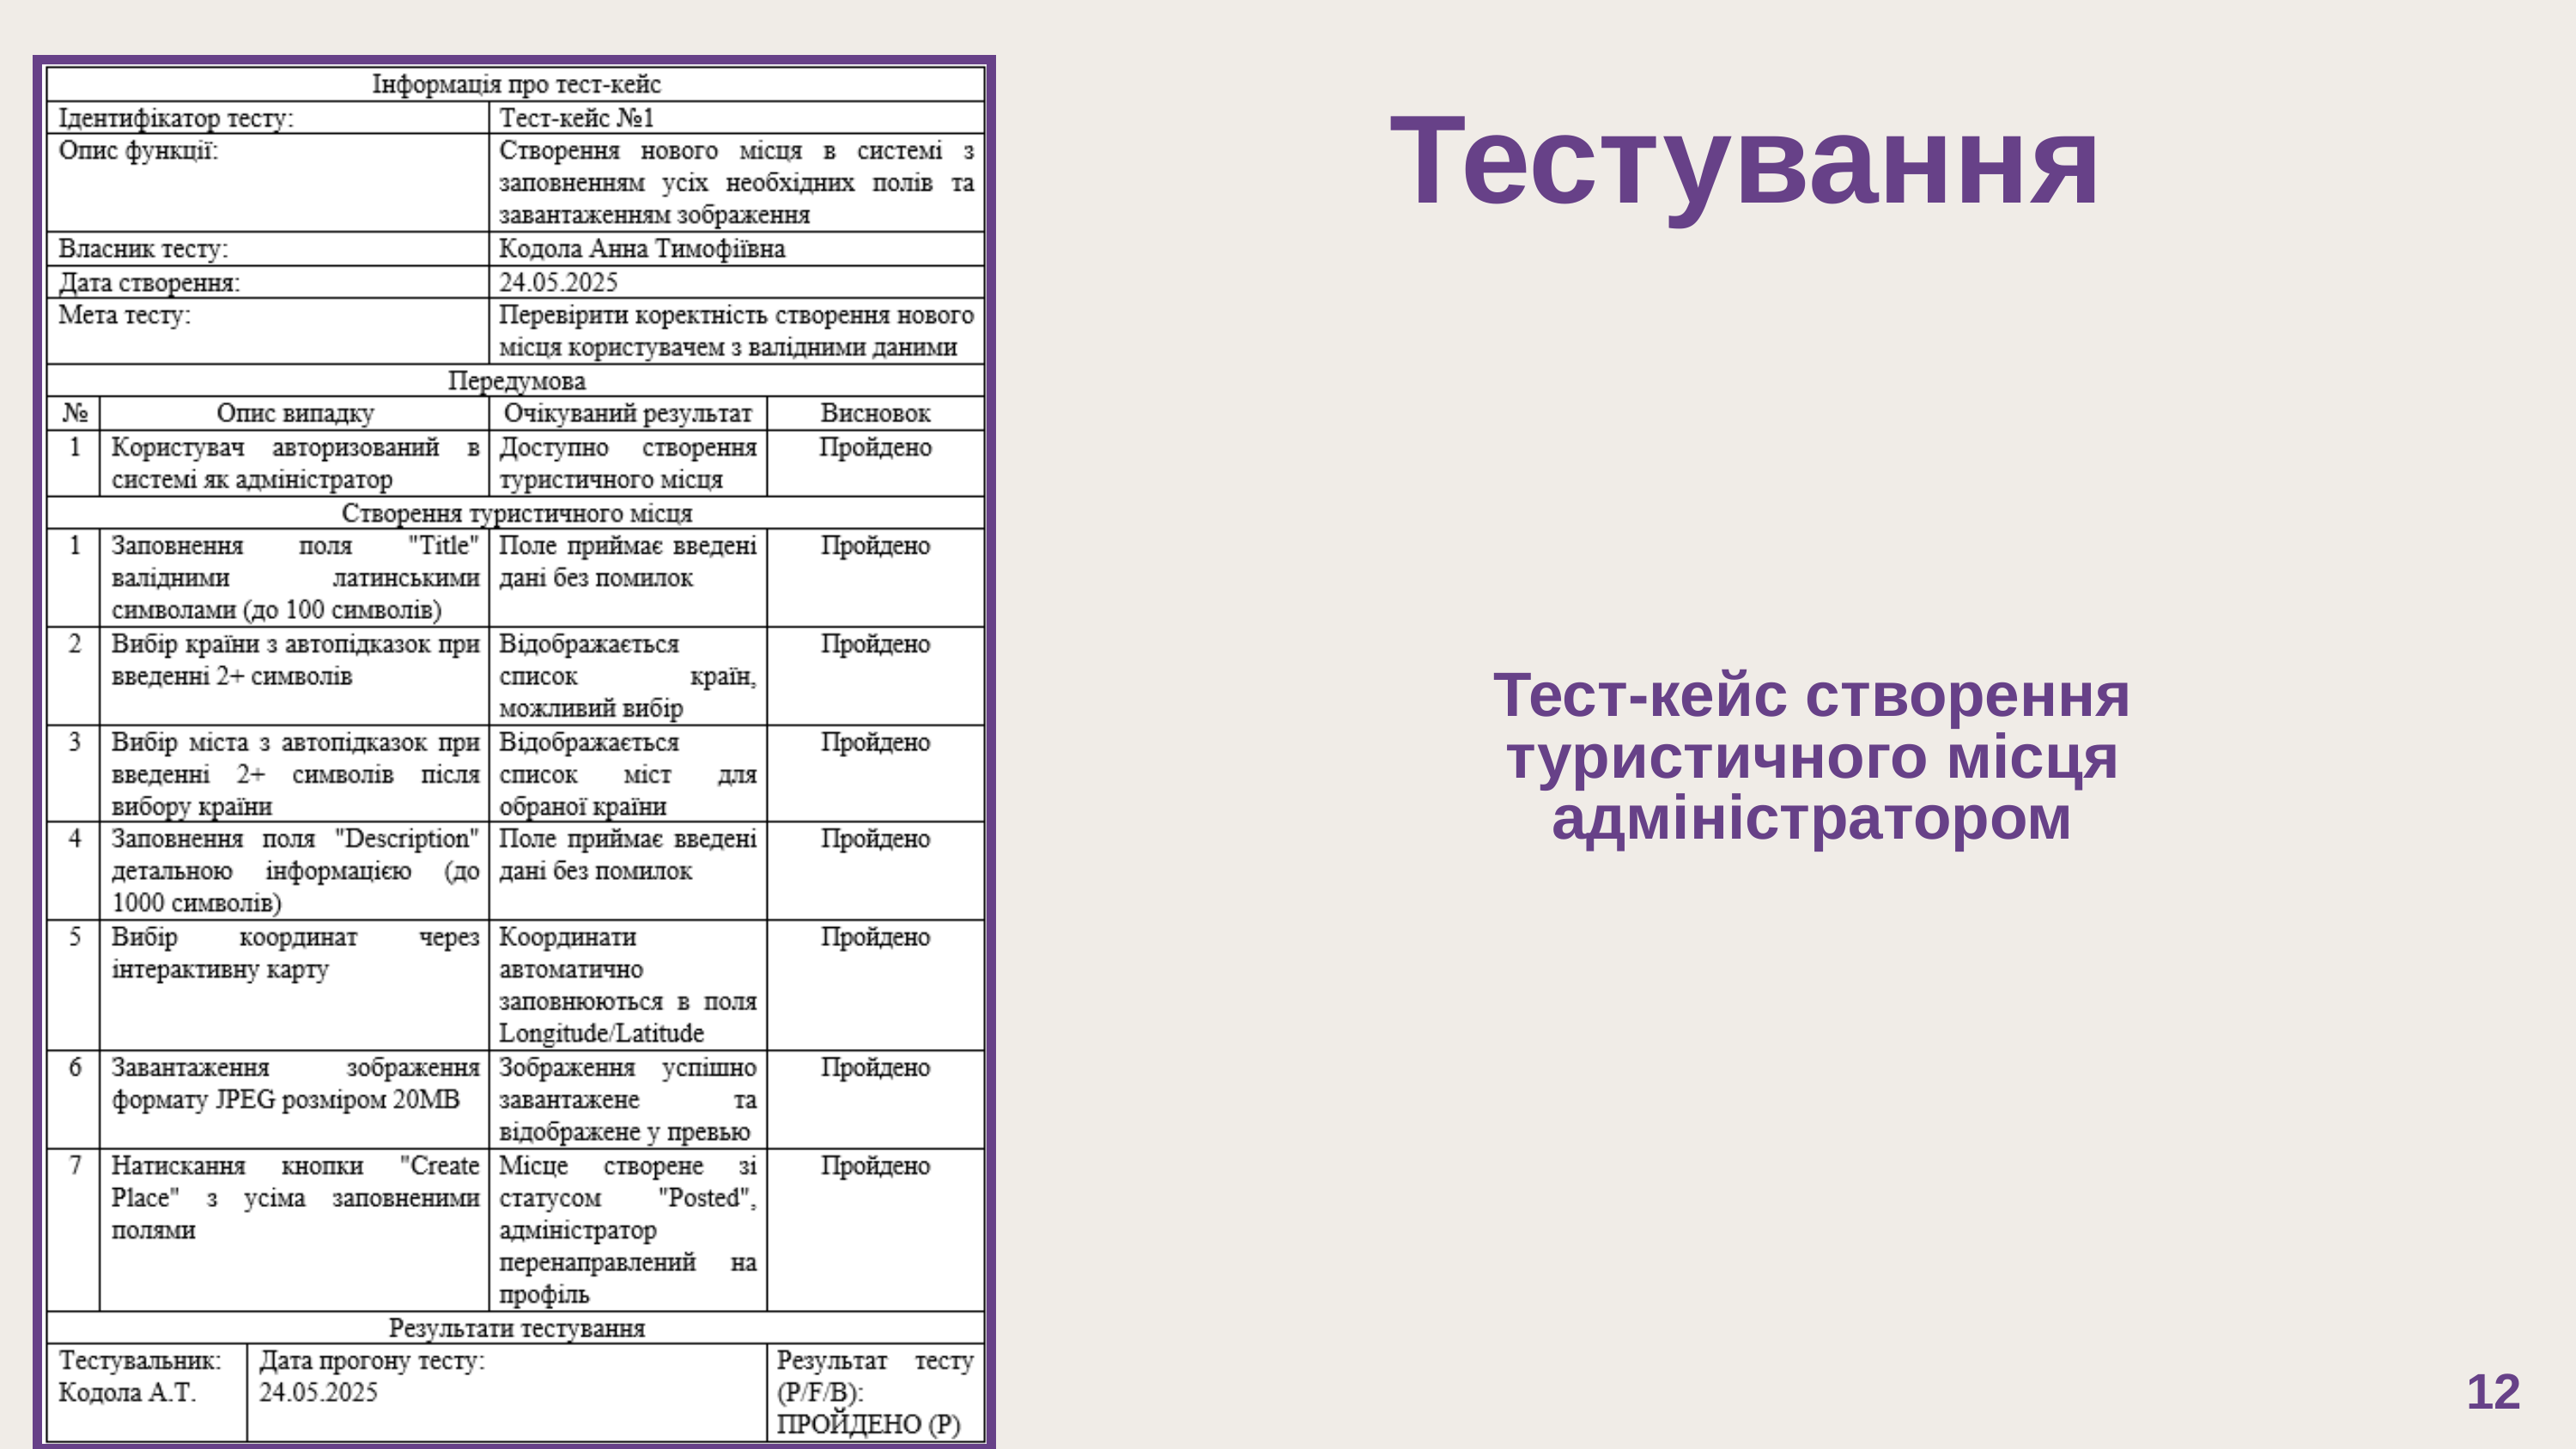

Тестування

Тест-кейс створення туристичного місця адміністратором
12